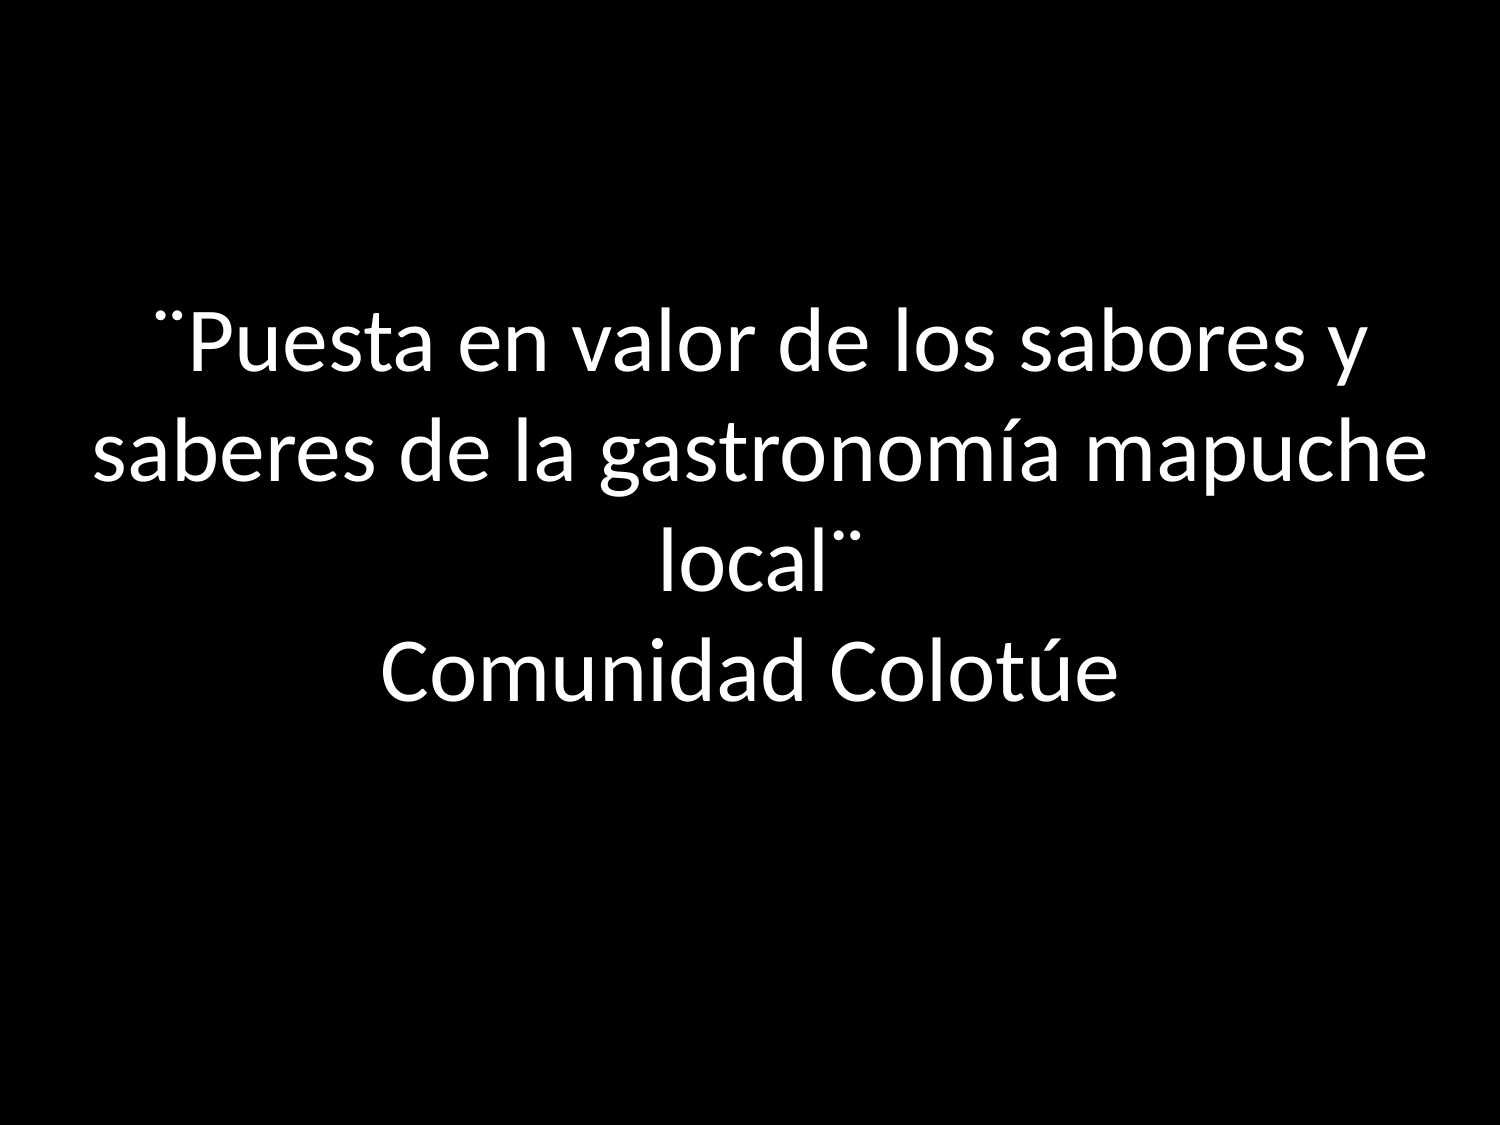

# ¨Puesta en valor de los sabores y saberes de la gastronomía mapuche local¨ Comunidad Colotúe